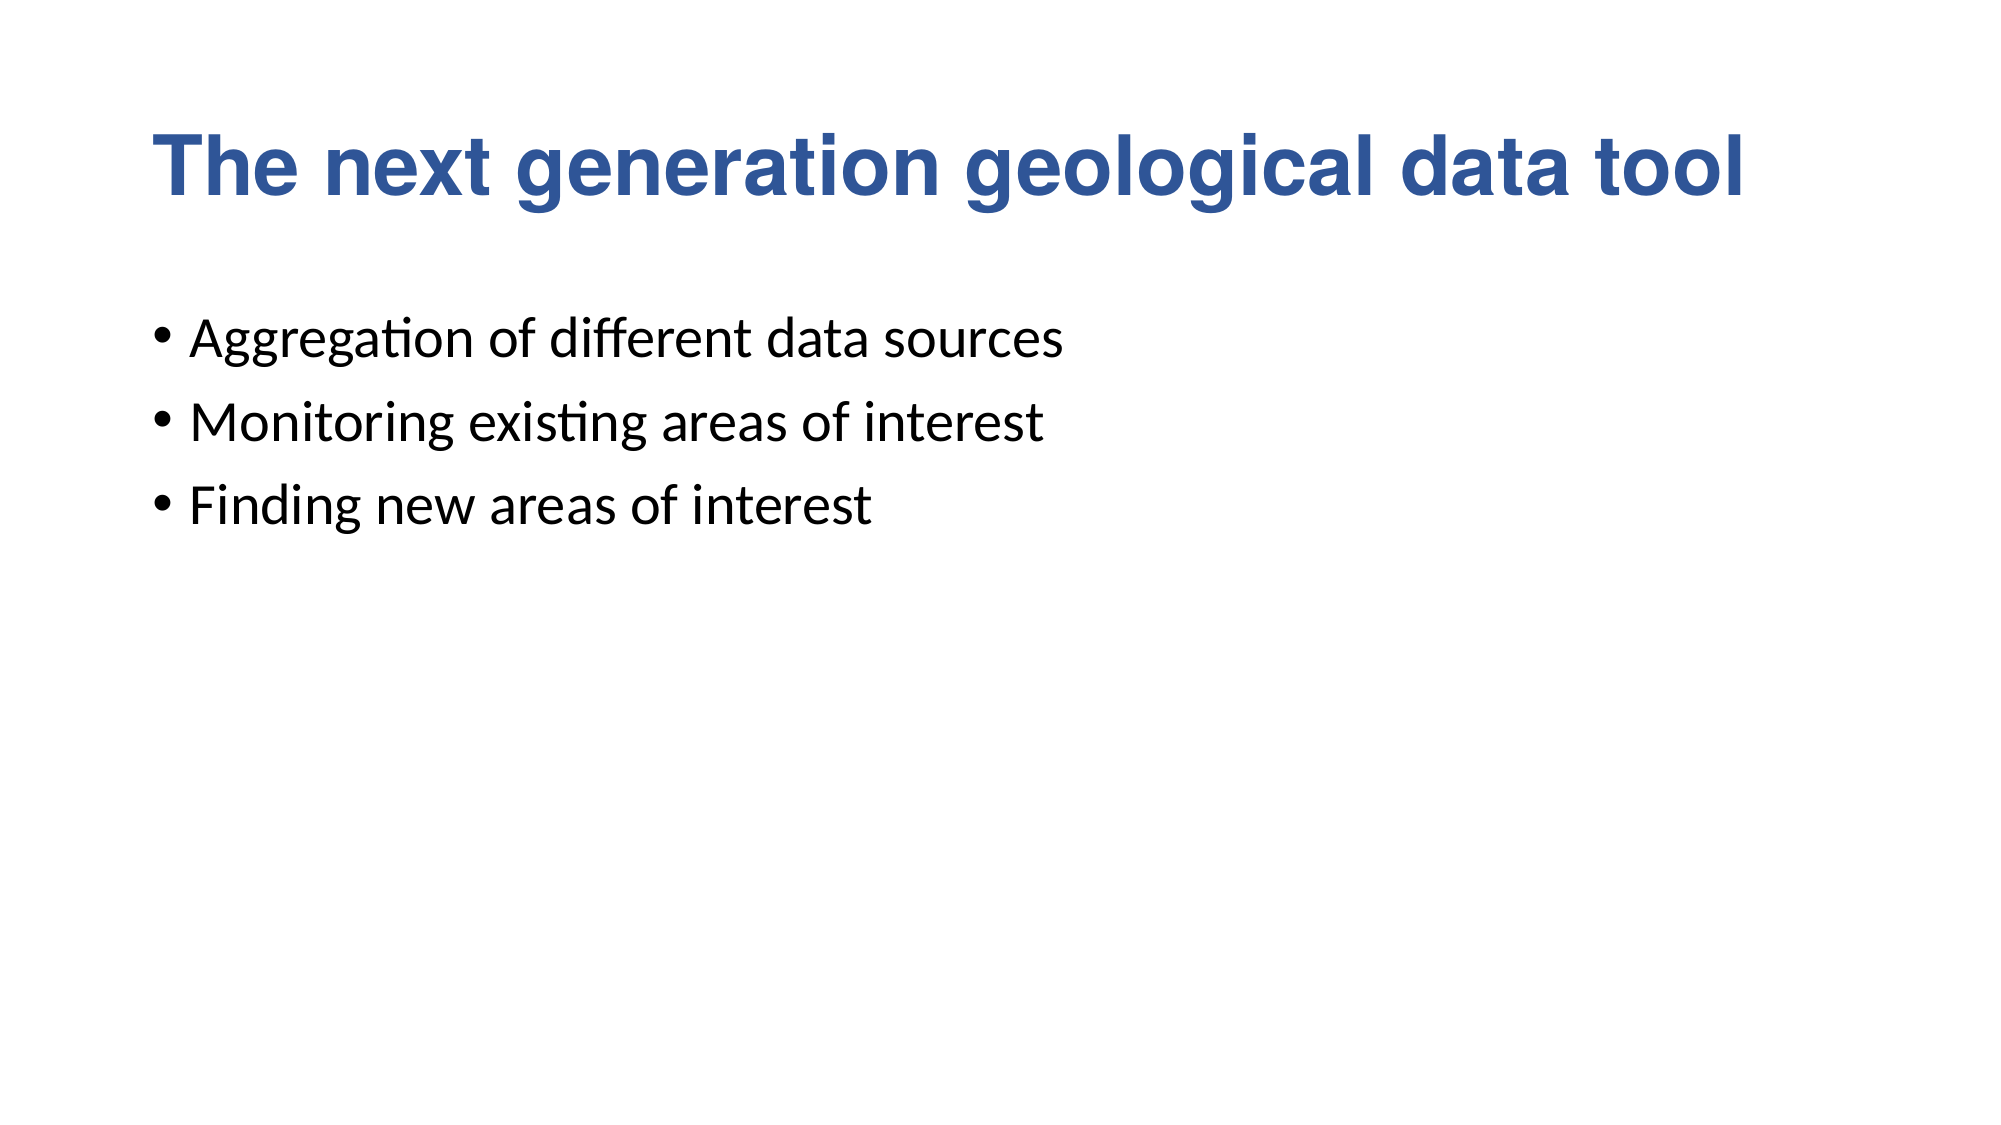

# The next generation geological data tool
Aggregation of different data sources
Monitoring existing areas of interest
Finding new areas of interest